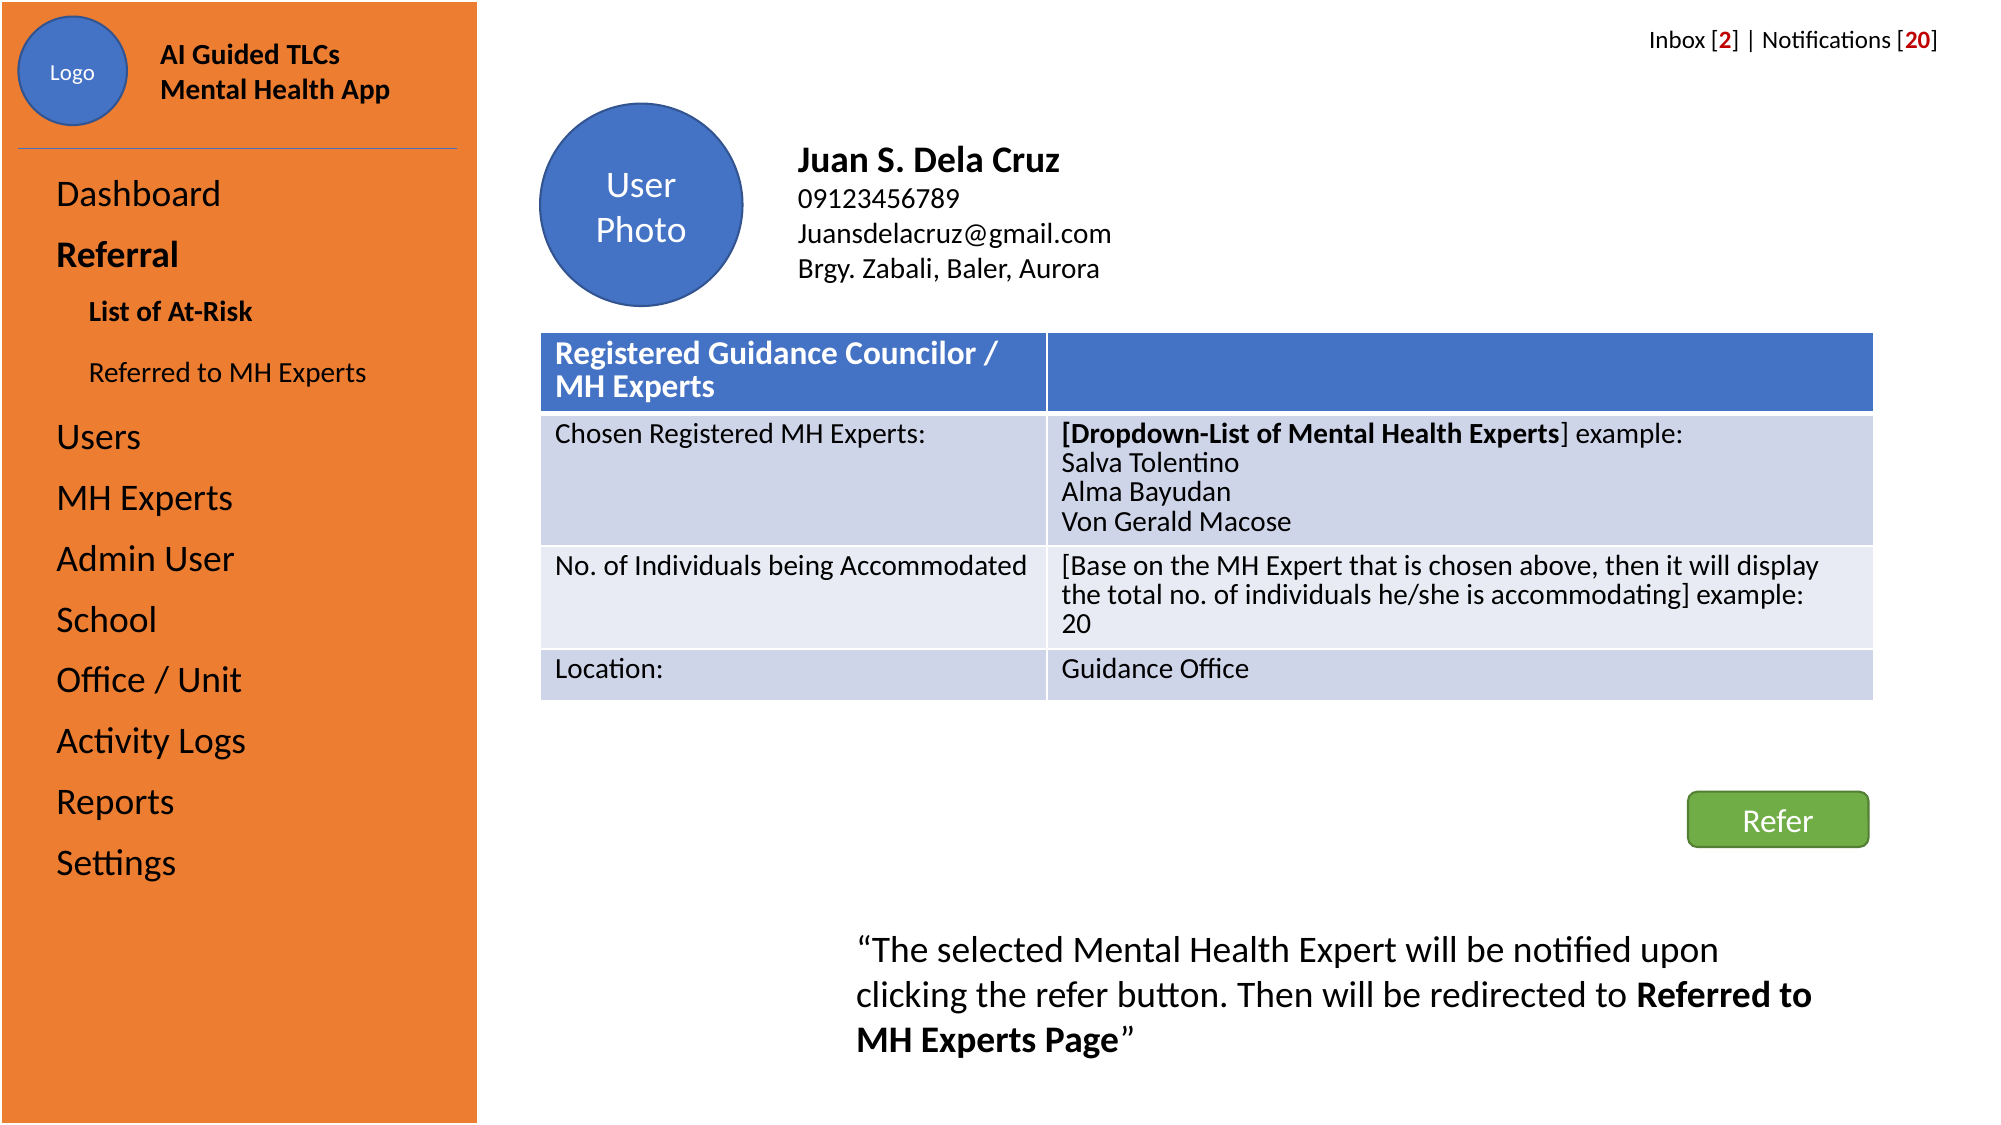

Logo
AI Guided TLCs Mental Health App
Inbox [2] | Notifications [20]
User Photo
Juan S. Dela Cruz
09123456789
Juansdelacruz@gmail.com
Brgy. Zabali, Baler, Aurora
| Dashboard |
| --- |
| Referral |
| List of At-Risk |
| Referred to MH Experts |
| Users |
| MH Experts |
| Admin User |
| School |
| Office / Unit |
| Activity Logs |
| Reports |
| Settings |
| Registered Guidance Councilor / MH Experts |  |
| --- | --- |
| Chosen Registered MH Experts: | [Dropdown-List of Mental Health Experts] example: Salva Tolentino Alma Bayudan Von Gerald Macose |
| No. of Individuals being Accommodated | [Base on the MH Expert that is chosen above, then it will display the total no. of individuals he/she is accommodating] example: 20 |
| Location: | Guidance Office |
Refer
“The selected Mental Health Expert will be notified upon clicking the refer button. Then will be redirected to Referred to MH Experts Page”